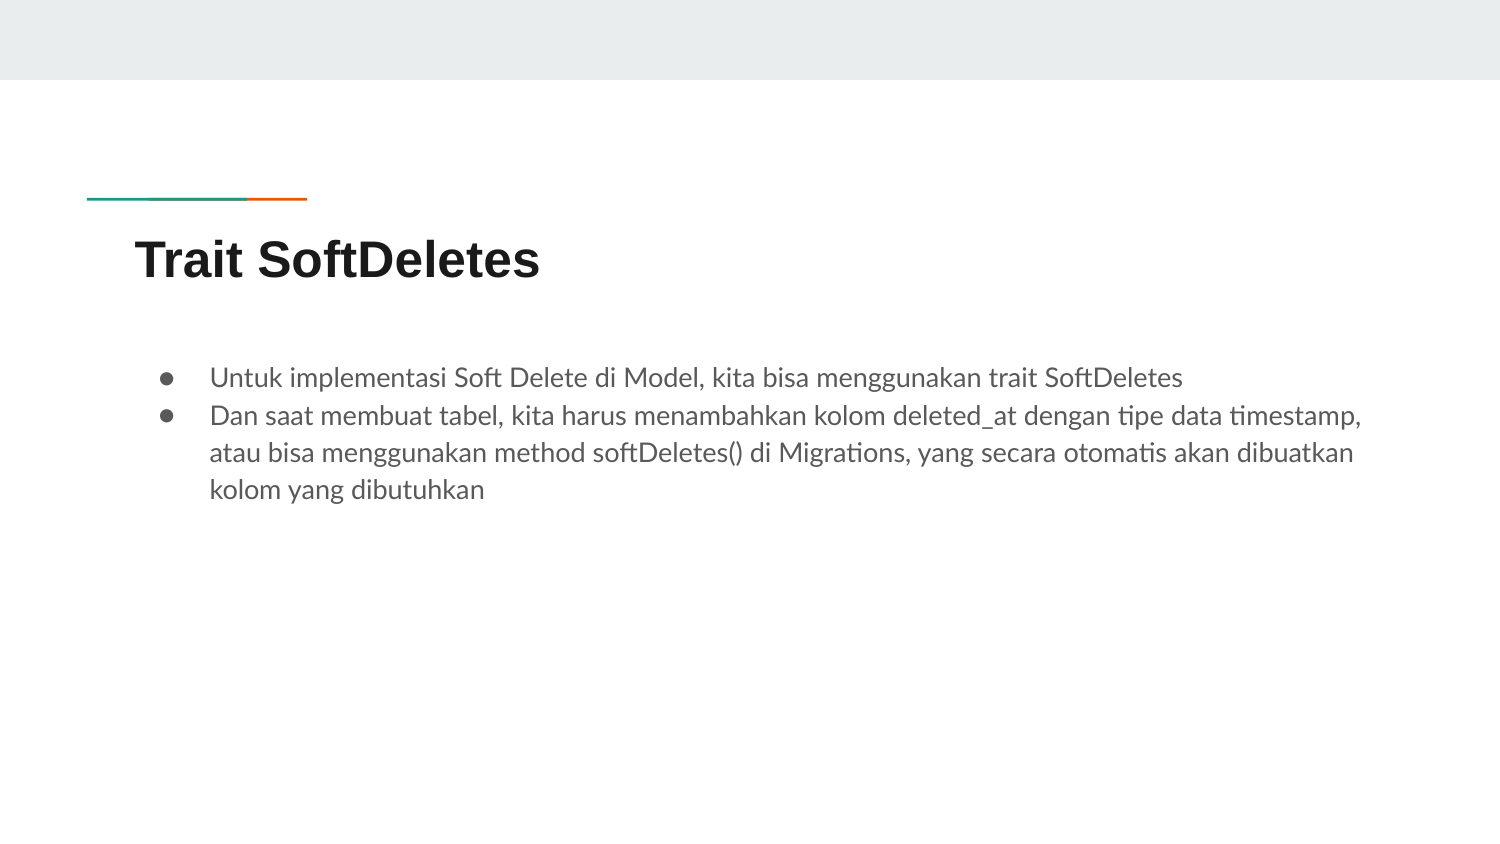

# Trait SoftDeletes
Untuk implementasi Soft Delete di Model, kita bisa menggunakan trait SoftDeletes
Dan saat membuat tabel, kita harus menambahkan kolom deleted_at dengan tipe data timestamp, atau bisa menggunakan method softDeletes() di Migrations, yang secara otomatis akan dibuatkan kolom yang dibutuhkan